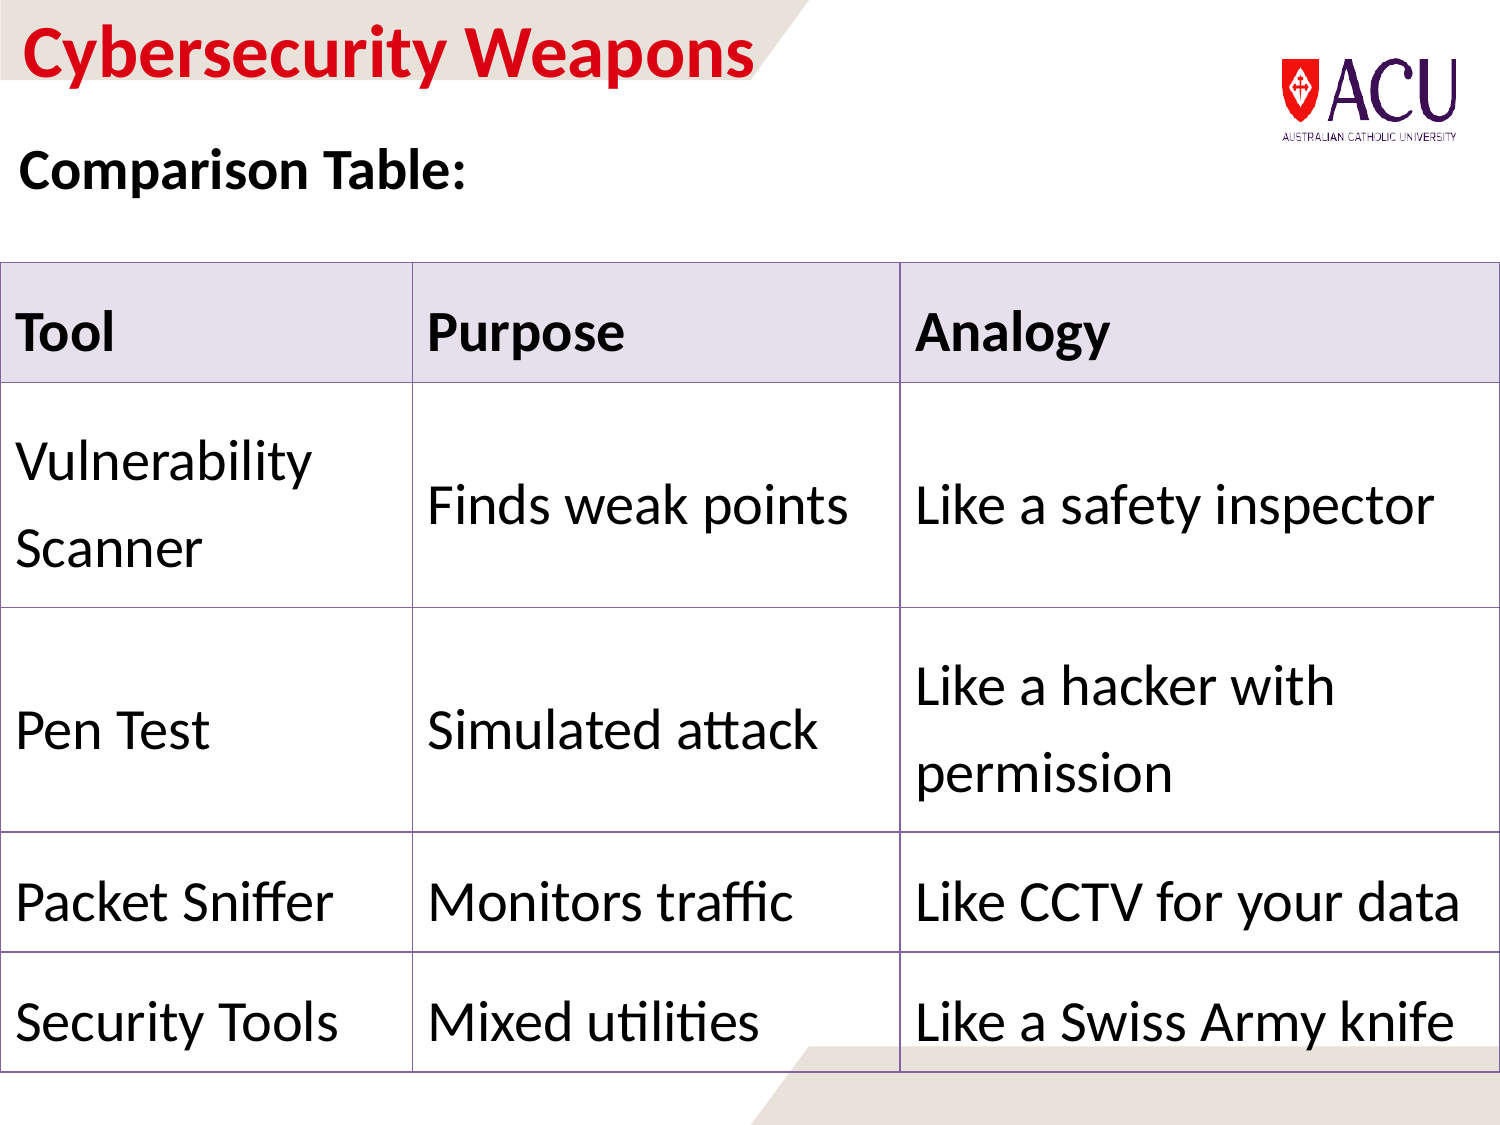

# Cybersecurity Weapons
Comparison Table:
| Tool | Purpose | Analogy |
| --- | --- | --- |
| Vulnerability Scanner | Finds weak points | Like a safety inspector |
| Pen Test | Simulated attack | Like a hacker with permission |
| Packet Sniffer | Monitors traffic | Like CCTV for your data |
| Security Tools | Mixed utilities | Like a Swiss Army knife |